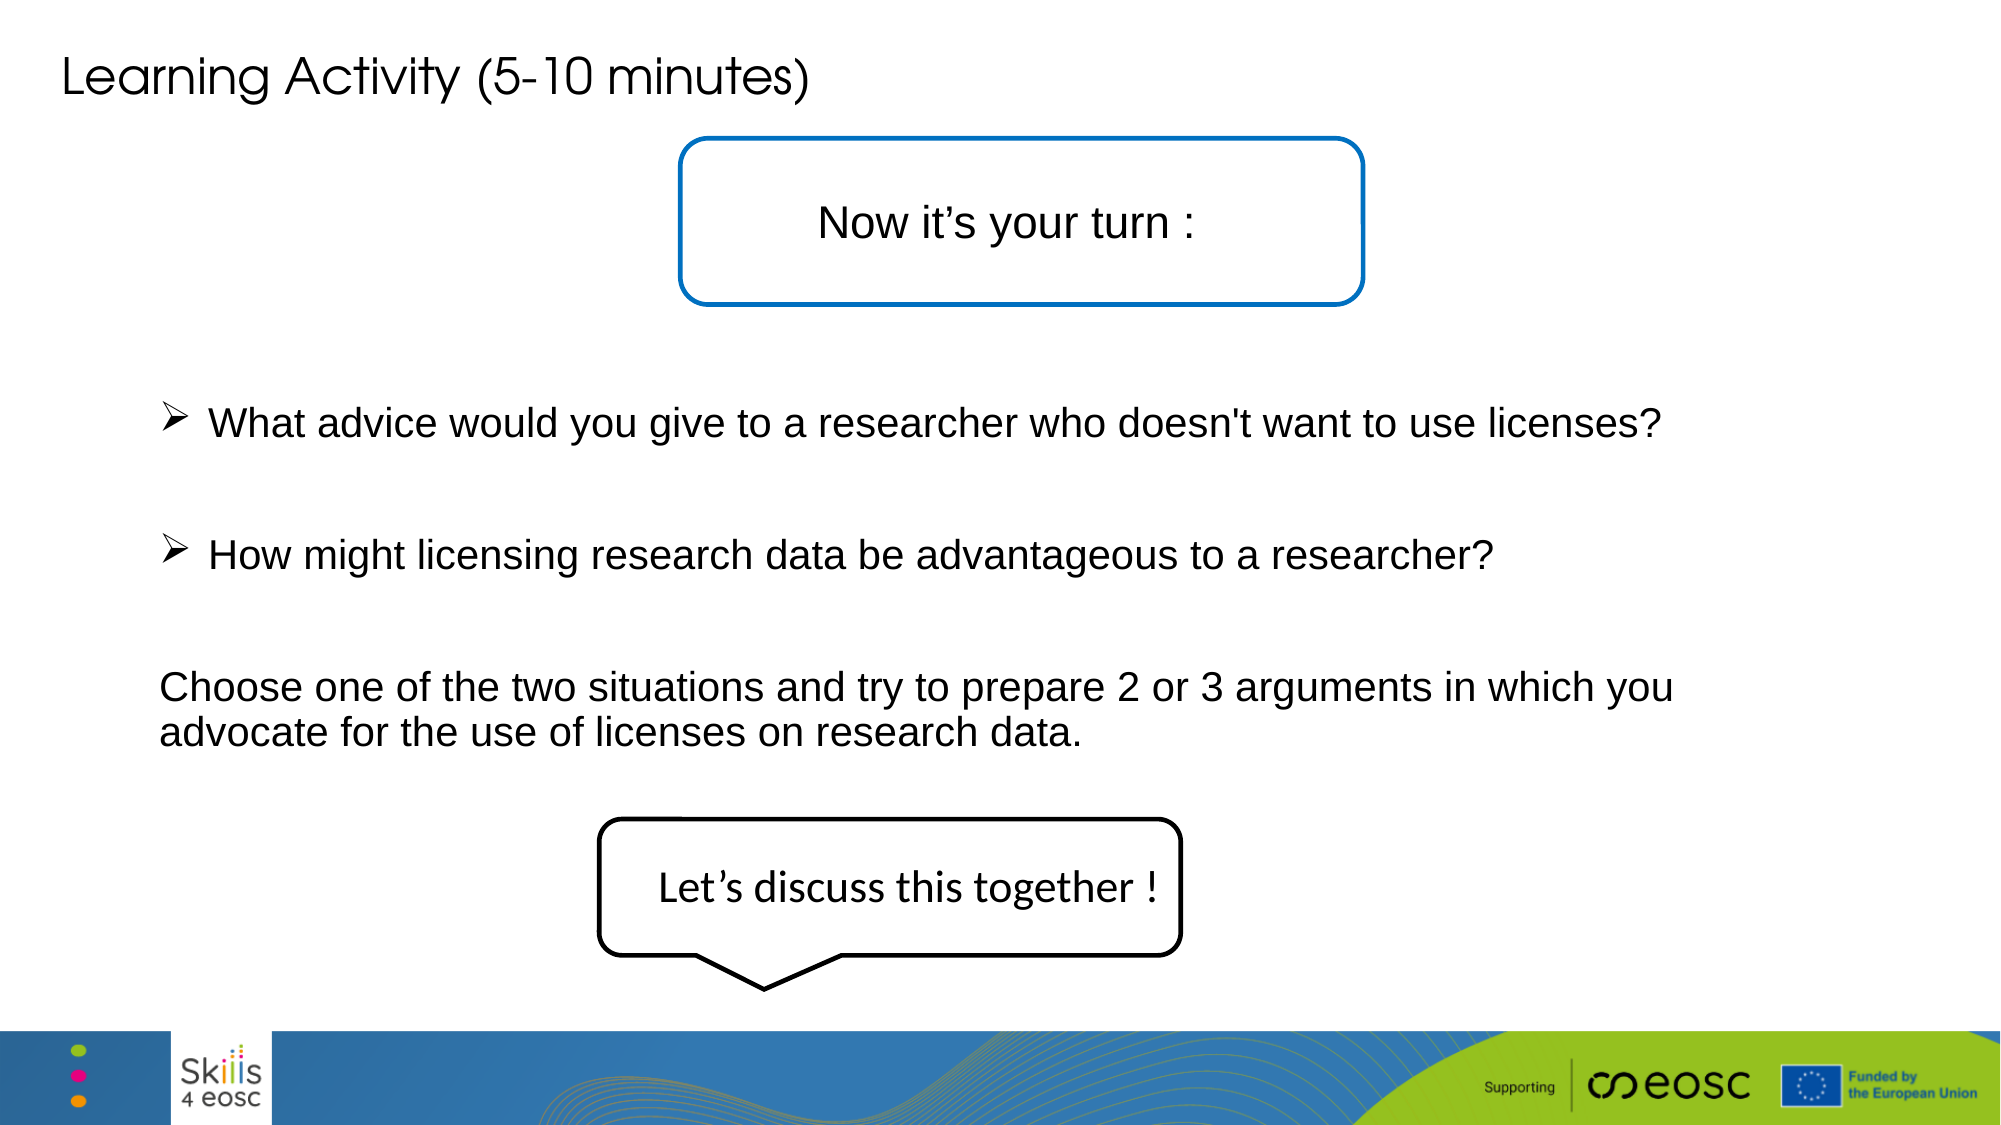

# Learning Activity (5-10 minutes)

Now it’s your turn :

 What advice would you give to a researcher who doesn't want to use licenses?

 How might licensing research data be advantageous to a researcher?

Choose one of the two situations and try to prepare 2 or 3 arguments in which you advocate for the use of licenses on research data.

Let’s discuss this together !